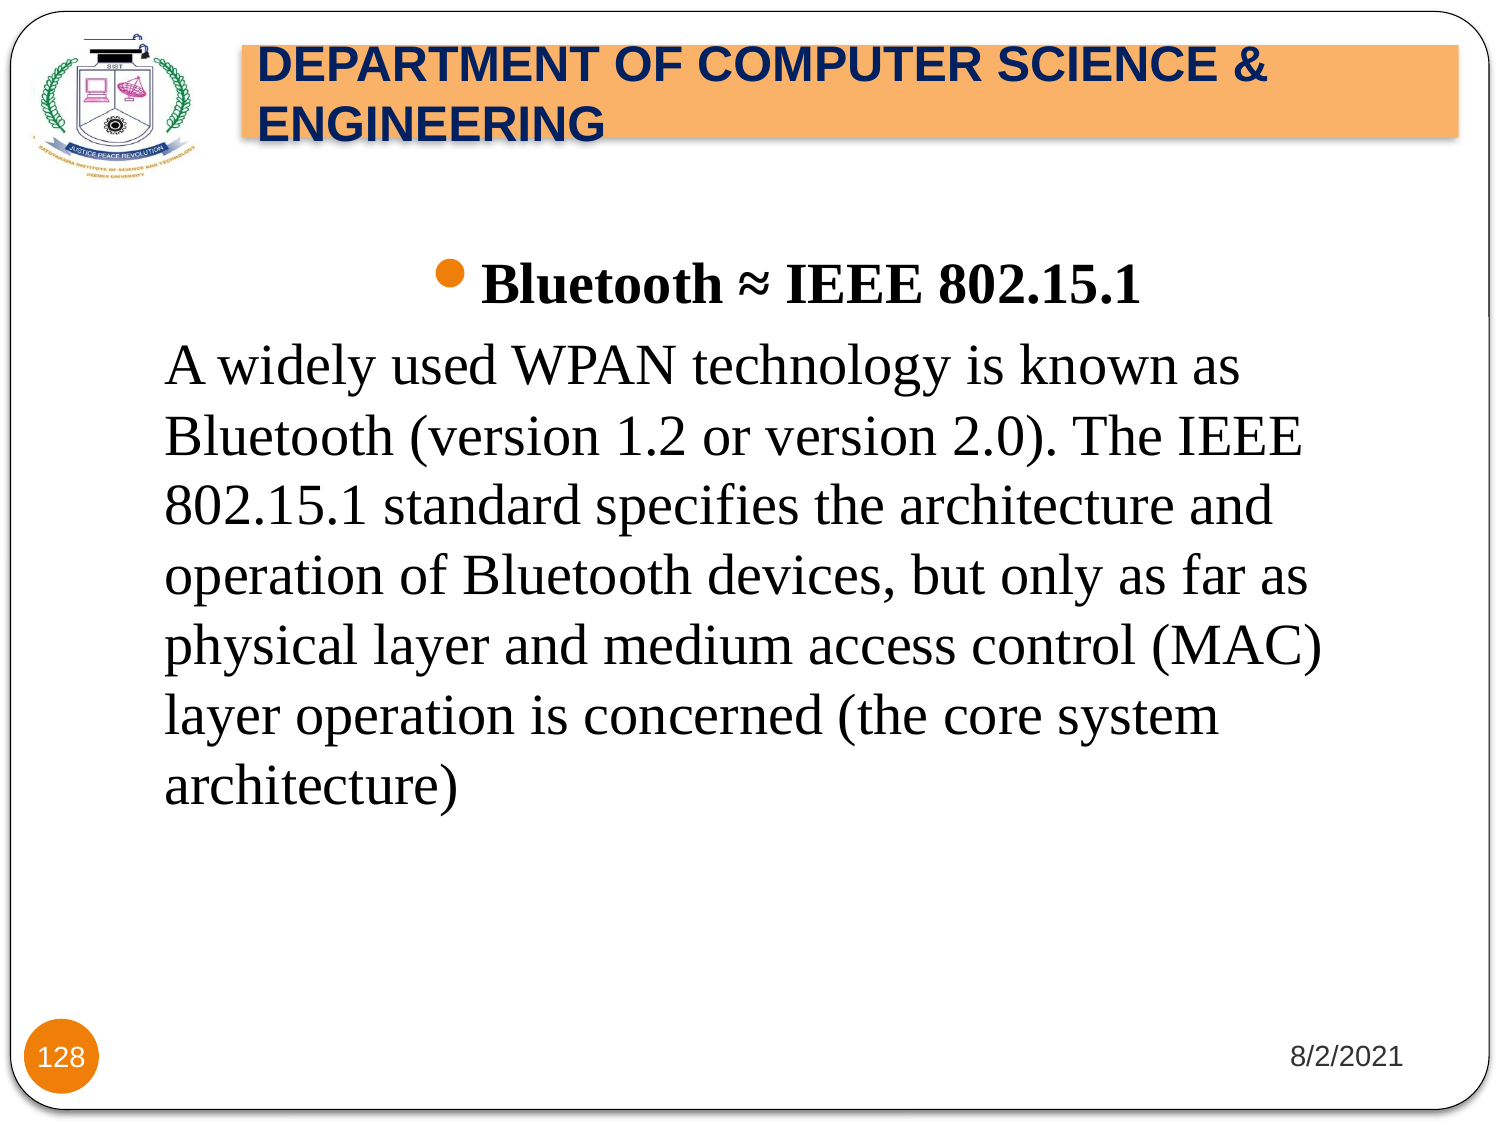

Bluetooth ≈ IEEE 802.15.1
A widely used WPAN technology is known as Bluetooth (version 1.2 or version 2.0). The IEEE 802.15.1 standard specifies the architecture and operation of Bluetooth devices, but only as far as physical layer and medium access control (MAC) layer operation is concerned (the core system architecture)
8/2/2021
128